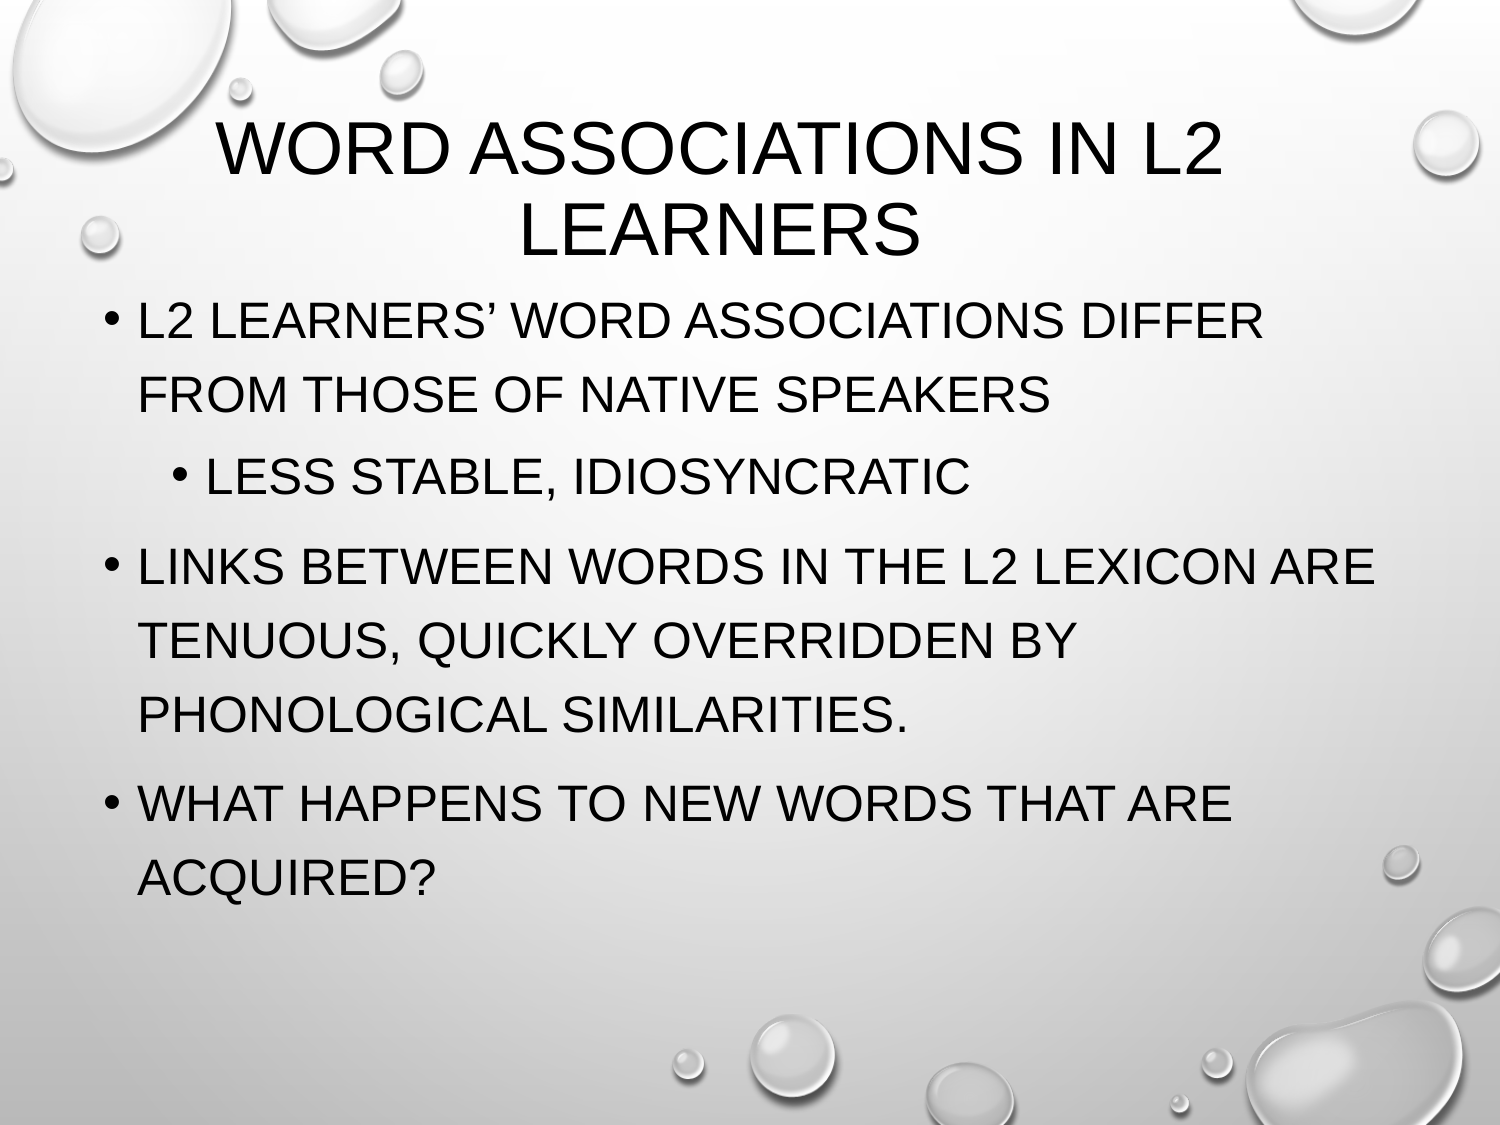

# Word associations in L2 learners
L2 learners’ word associations differ from those of native speakers
Less stable, idiosyncratic
Links between words in the L2 lexicon are tenuous, quickly overridden by phonological similarities.
What happens to new words that are acquired?